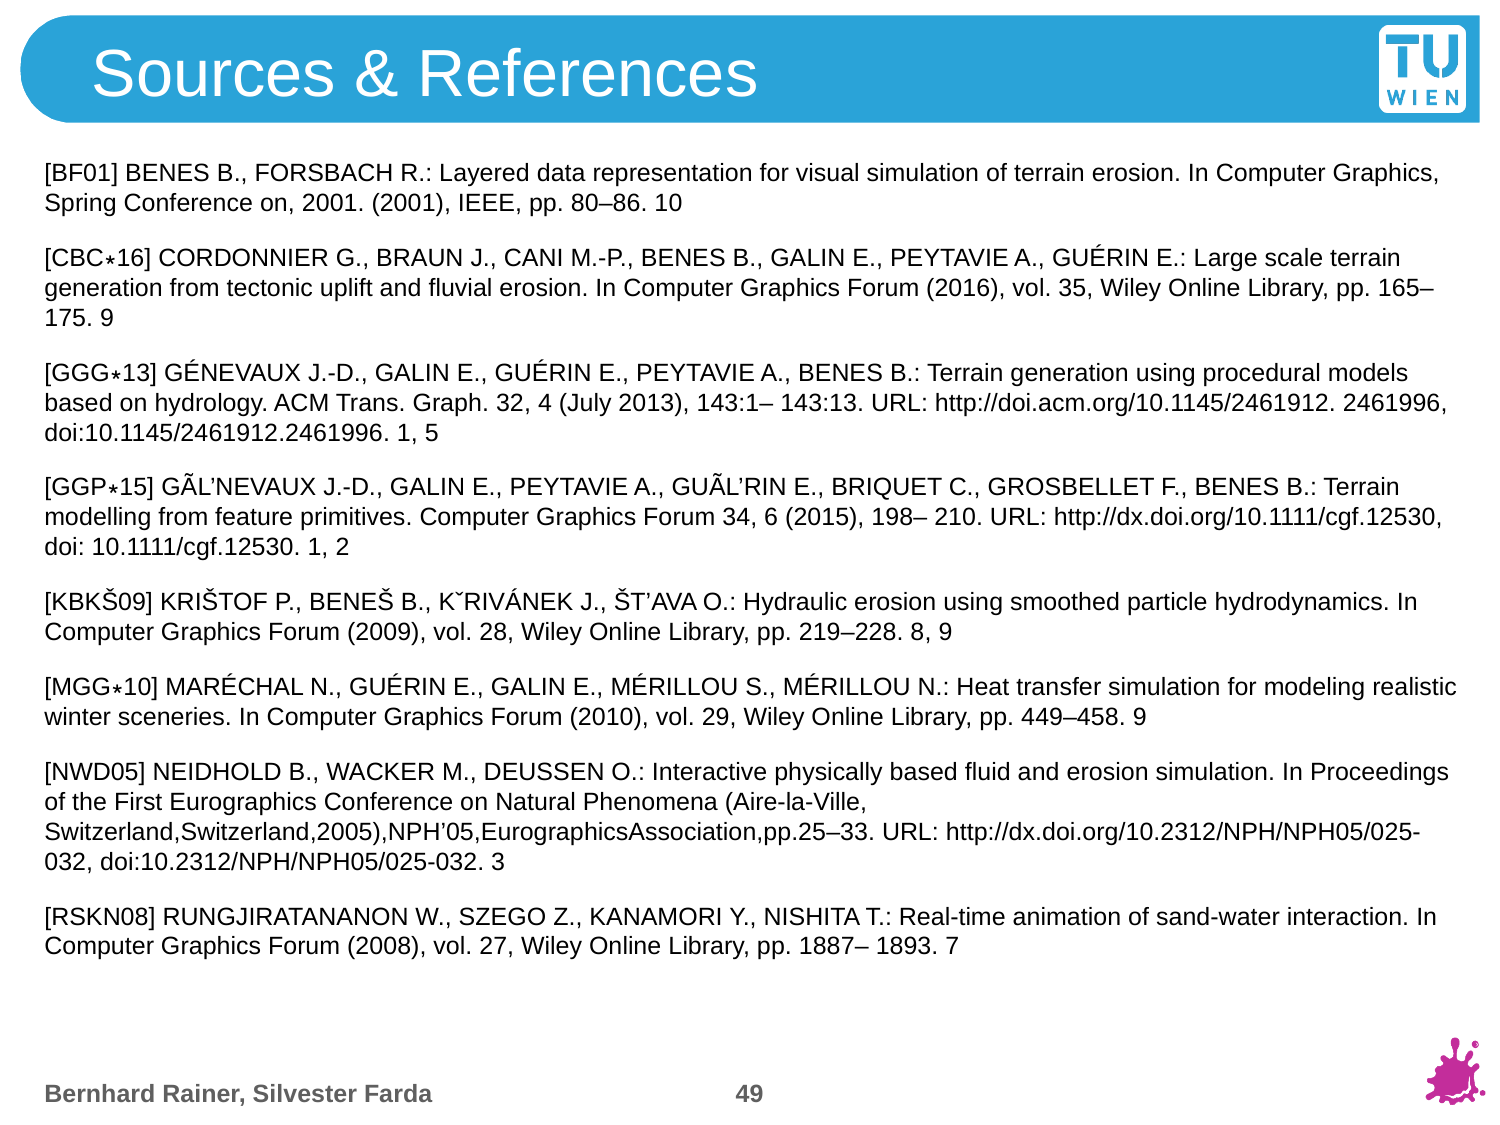

# Sources & References
[BF01] BENES B., FORSBACH R.: Layered data representation for visual simulation of terrain erosion. In Computer Graphics, Spring Conference on, 2001. (2001), IEEE, pp. 80–86. 10
[CBC∗16] CORDONNIER G., BRAUN J., CANI M.-P., BENES B., GALIN E., PEYTAVIE A., GUÉRIN E.: Large scale terrain generation from tectonic uplift and ﬂuvial erosion. In Computer Graphics Forum (2016), vol. 35, Wiley Online Library, pp. 165–175. 9
[GGG∗13] GÉNEVAUX J.-D., GALIN E., GUÉRIN E., PEYTAVIE A., BENES B.: Terrain generation using procedural models based on hydrology. ACM Trans. Graph. 32, 4 (July 2013), 143:1– 143:13. URL: http://doi.acm.org/10.1145/2461912. 2461996, doi:10.1145/2461912.2461996. 1, 5
[GGP∗15] GÃL’NEVAUX J.-D., GALIN E., PEYTAVIE A., GUÃL’RIN E., BRIQUET C., GROSBELLET F., BENES B.: Terrain modelling from feature primitives. Computer Graphics Forum 34, 6 (2015), 198– 210. URL: http://dx.doi.org/10.1111/cgf.12530, doi: 10.1111/cgf.12530. 1, 2
[KBKŠ09] KRIŠTOF P., BENEŠ B., KˇRIVÁNEK J., ŠT’AVA O.: Hydraulic erosion using smoothed particle hydrodynamics. In Computer Graphics Forum (2009), vol. 28, Wiley Online Library, pp. 219–228. 8, 9
[MGG∗10] MARÉCHAL N., GUÉRIN E., GALIN E., MÉRILLOU S., MÉRILLOU N.: Heat transfer simulation for modeling realistic winter sceneries. In Computer Graphics Forum (2010), vol. 29, Wiley Online Library, pp. 449–458. 9
[NWD05] NEIDHOLD B., WACKER M., DEUSSEN O.: Interactive physically based ﬂuid and erosion simulation. In Proceedings of the First Eurographics Conference on Natural Phenomena (Aire-la-Ville, Switzerland,Switzerland,2005),NPH’05,EurographicsAssociation,pp.25–33. URL: http://dx.doi.org/10.2312/NPH/NPH05/025-032, doi:10.2312/NPH/NPH05/025-032. 3
[RSKN08] RUNGJIRATANANON W., SZEGO Z., KANAMORI Y., NISHITA T.: Real-time animation of sand-water interaction. In Computer Graphics Forum (2008), vol. 27, Wiley Online Library, pp. 1887– 1893. 7
49
Bernhard Rainer, Silvester Farda